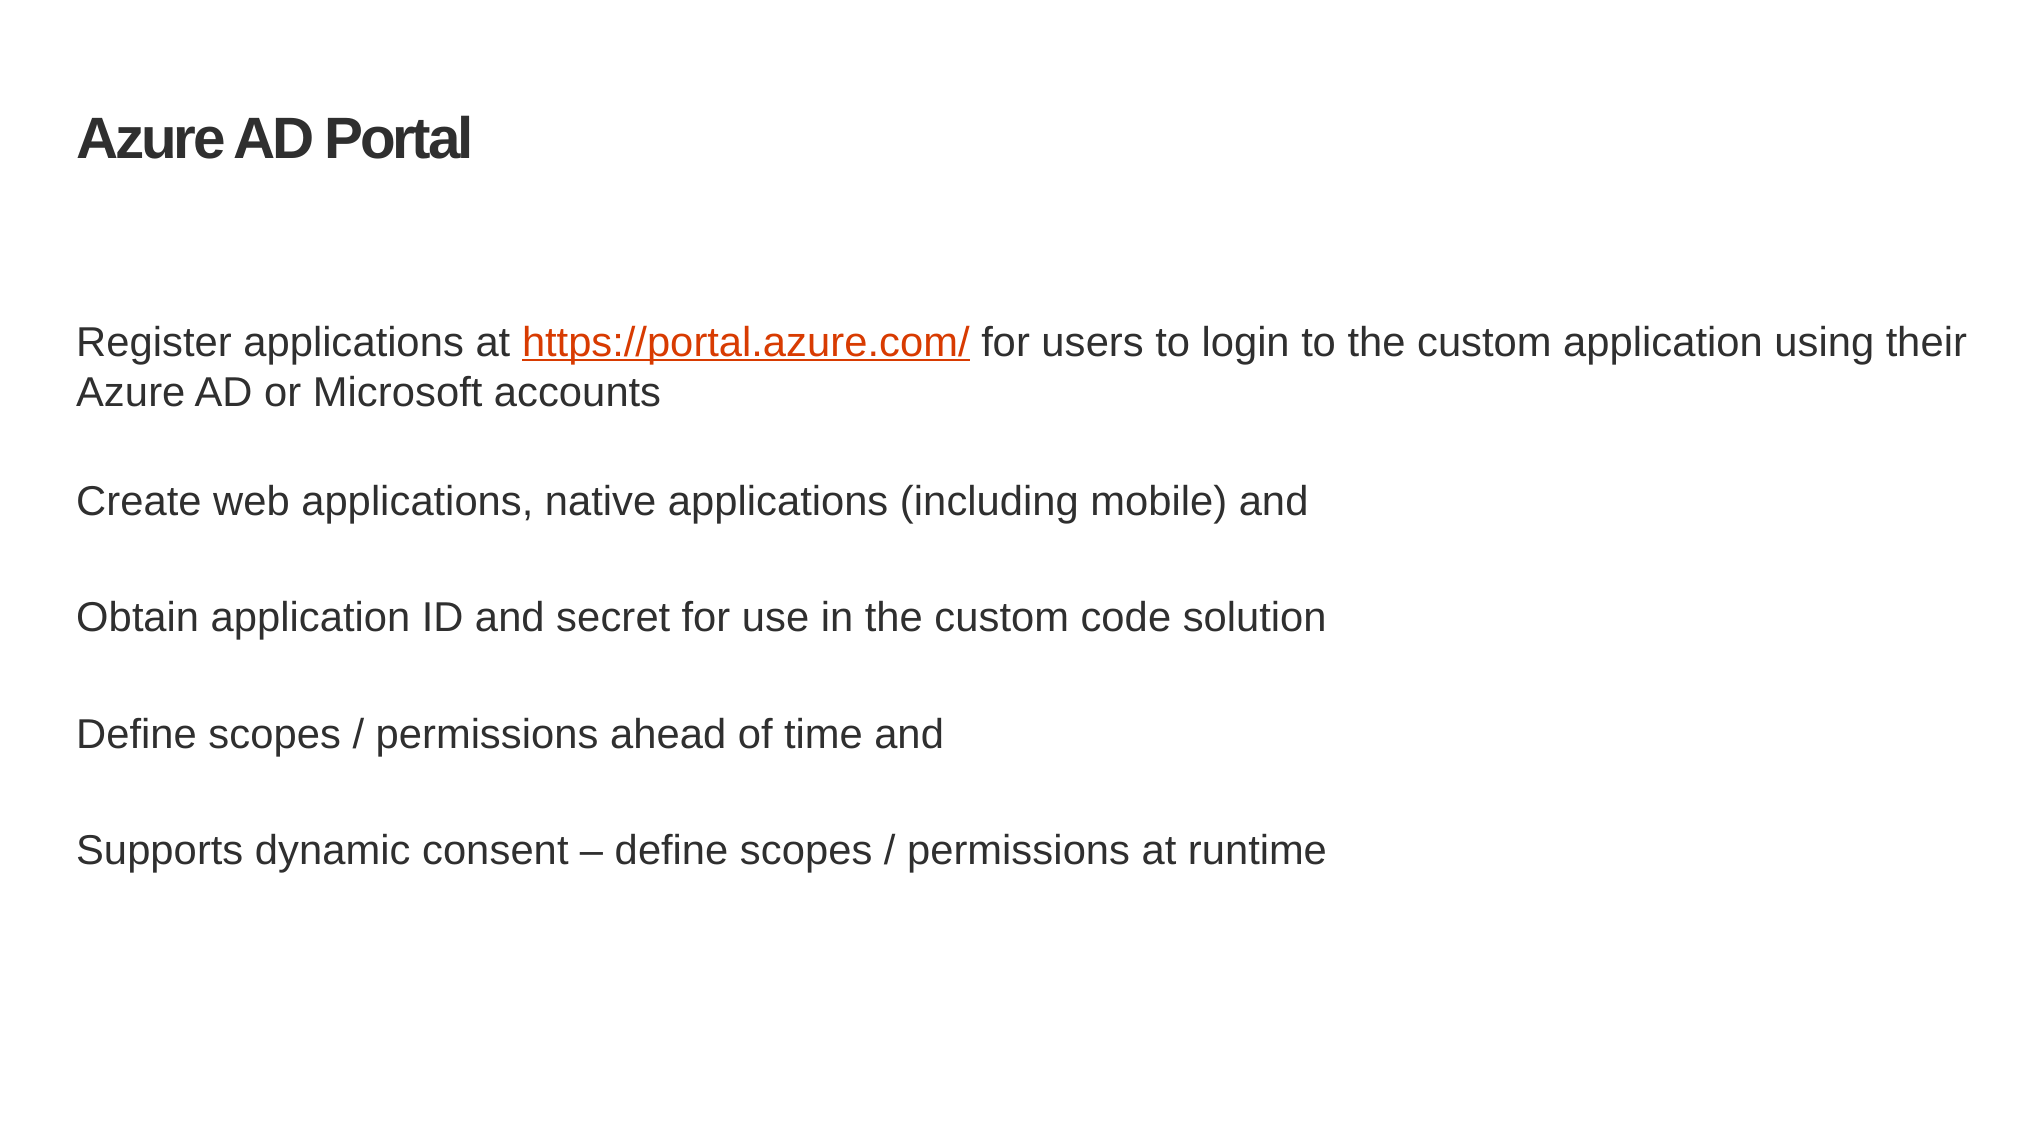

# Azure AD Portal
Register applications at https://portal.azure.com/ for users to login to the custom application using their Azure AD or Microsoft accounts
Create web applications, native applications (including mobile) and

Obtain application ID and secret for use in the custom code solution

Define scopes / permissions ahead of time and

Supports dynamic consent – define scopes / permissions at runtime